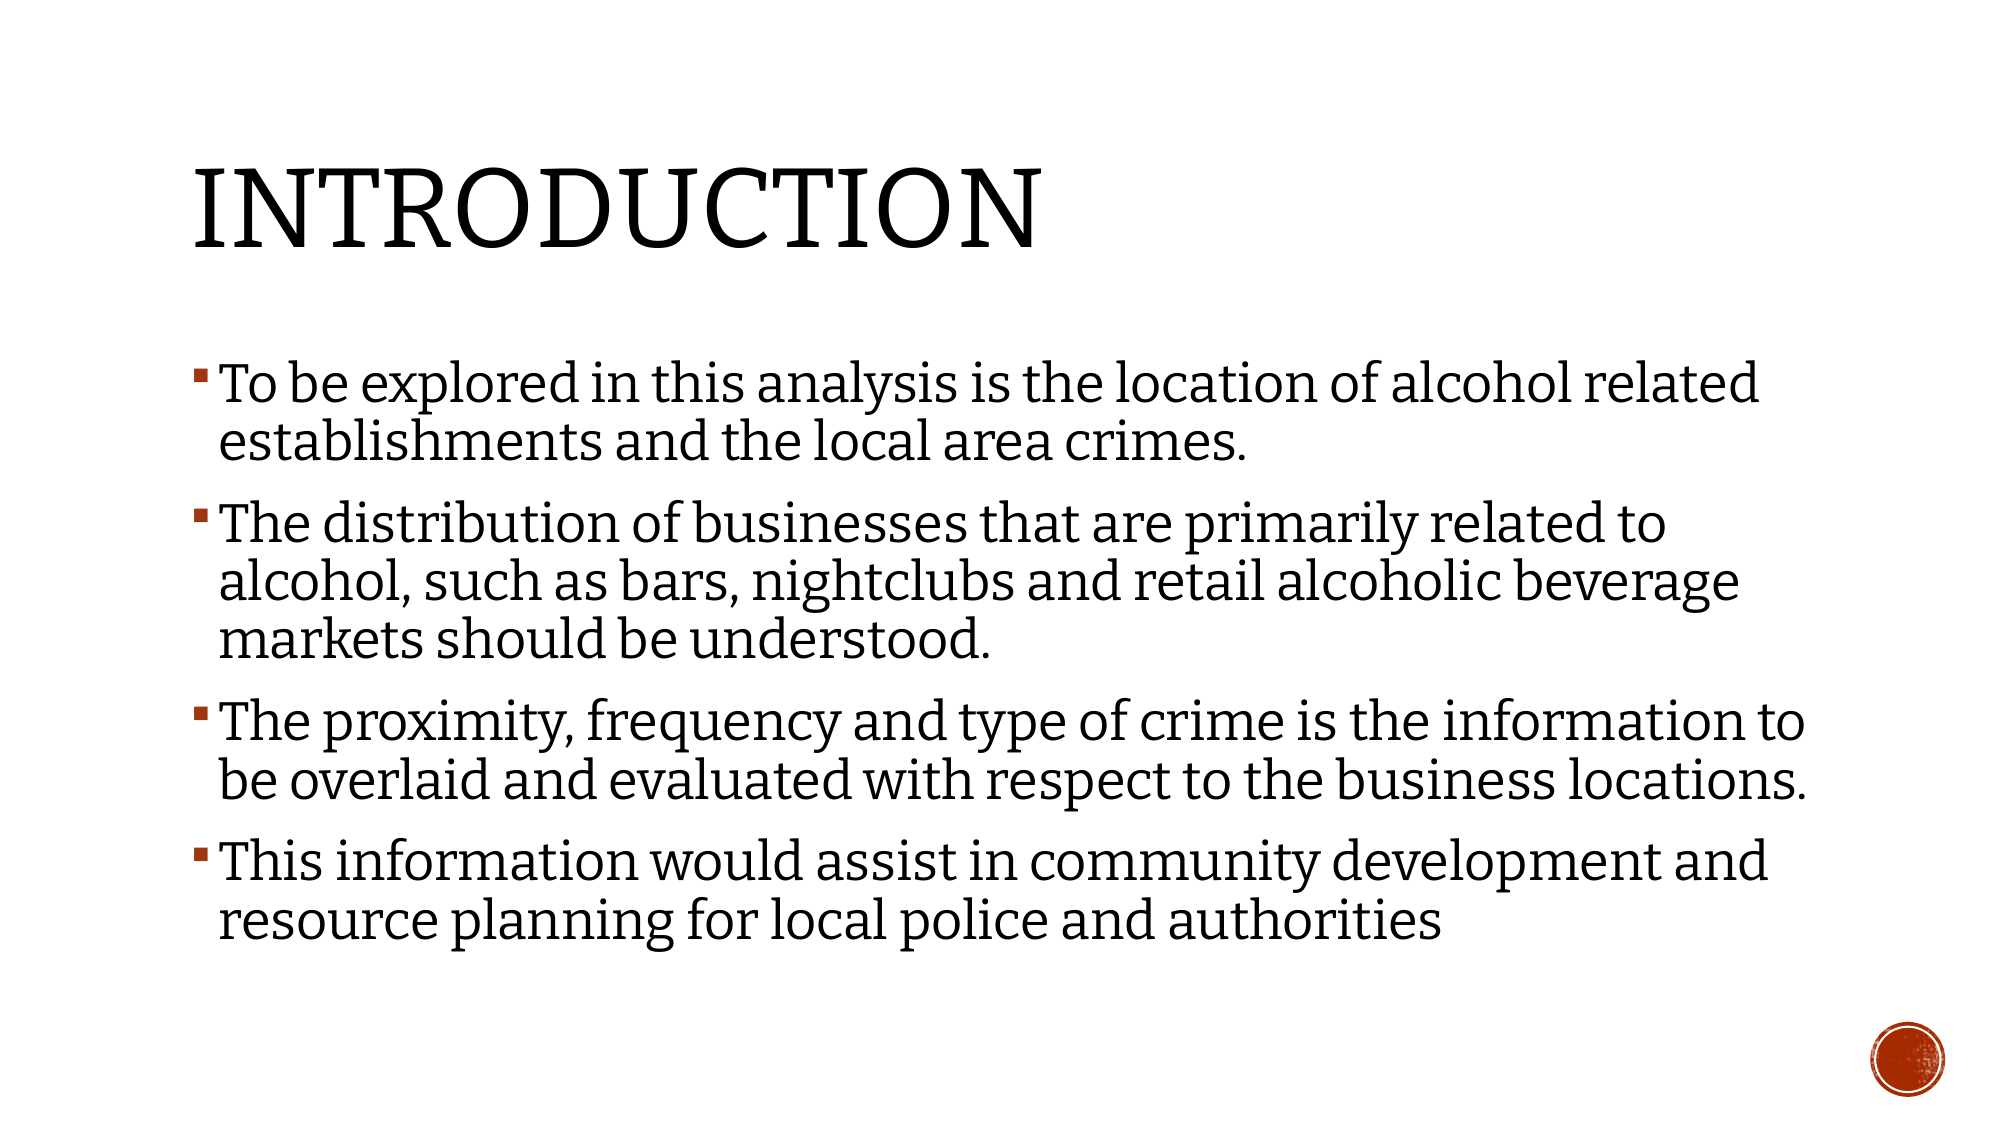

# Introduction
To be explored in this analysis is the location of alcohol related establishments and the local area crimes.
The distribution of businesses that are primarily related to alcohol, such as bars, nightclubs and retail alcoholic beverage markets should be understood.
The proximity, frequency and type of crime is the information to be overlaid and evaluated with respect to the business locations.
This information would assist in community development and resource planning for local police and authorities